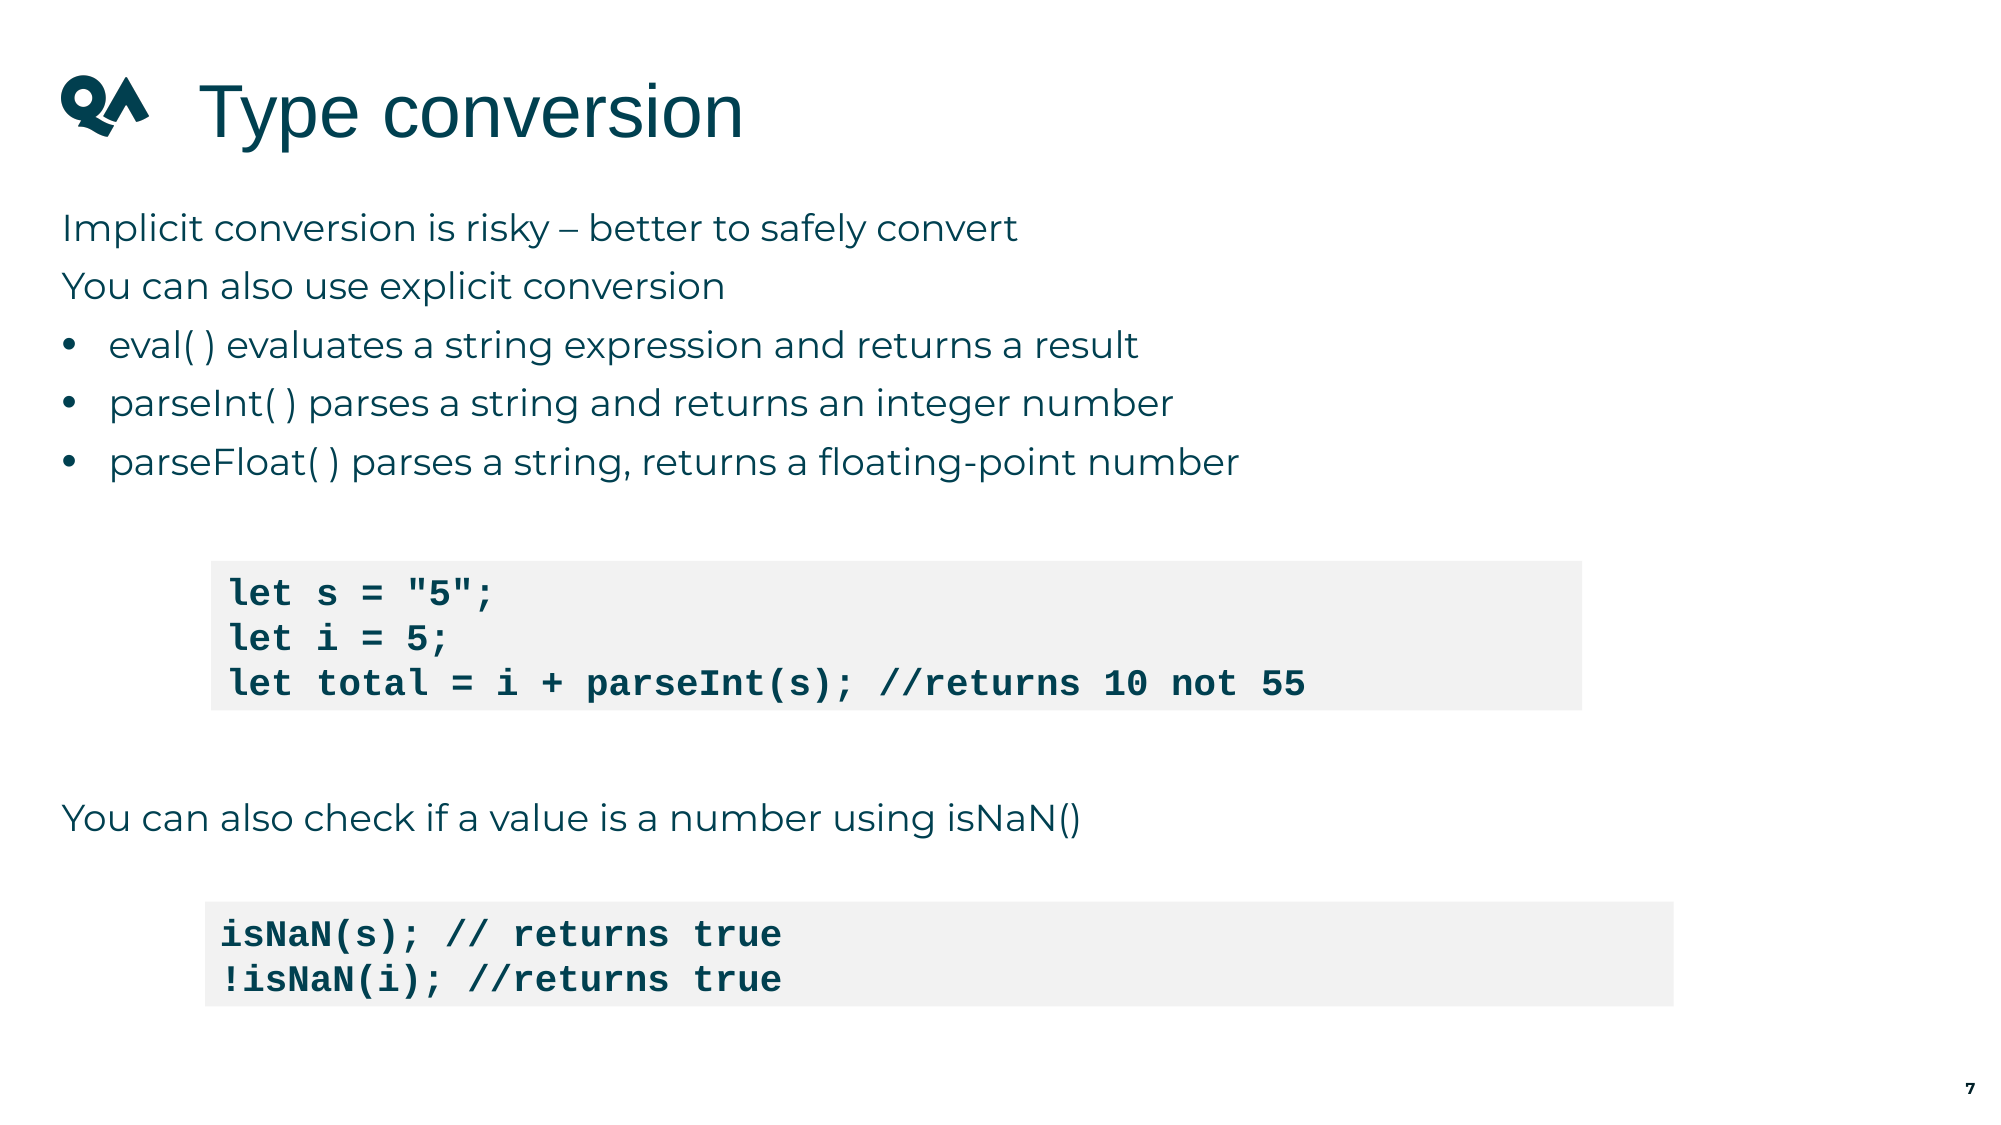

Type conversion

Implicit conversion is risky – better to safely convert
You can also use explicit conversion
eval( ) evaluates a string expression and returns a result
parseInt( ) parses a string and returns an integer number
parseFloat( ) parses a string, returns a floating-point number

You can also check if a value is a number using isNaN()

let s = "5";
let i = 5;
let total = i + parseInt(s); //returns 10 not 55
isNaN(s); // returns true
!isNaN(i); //returns true
7